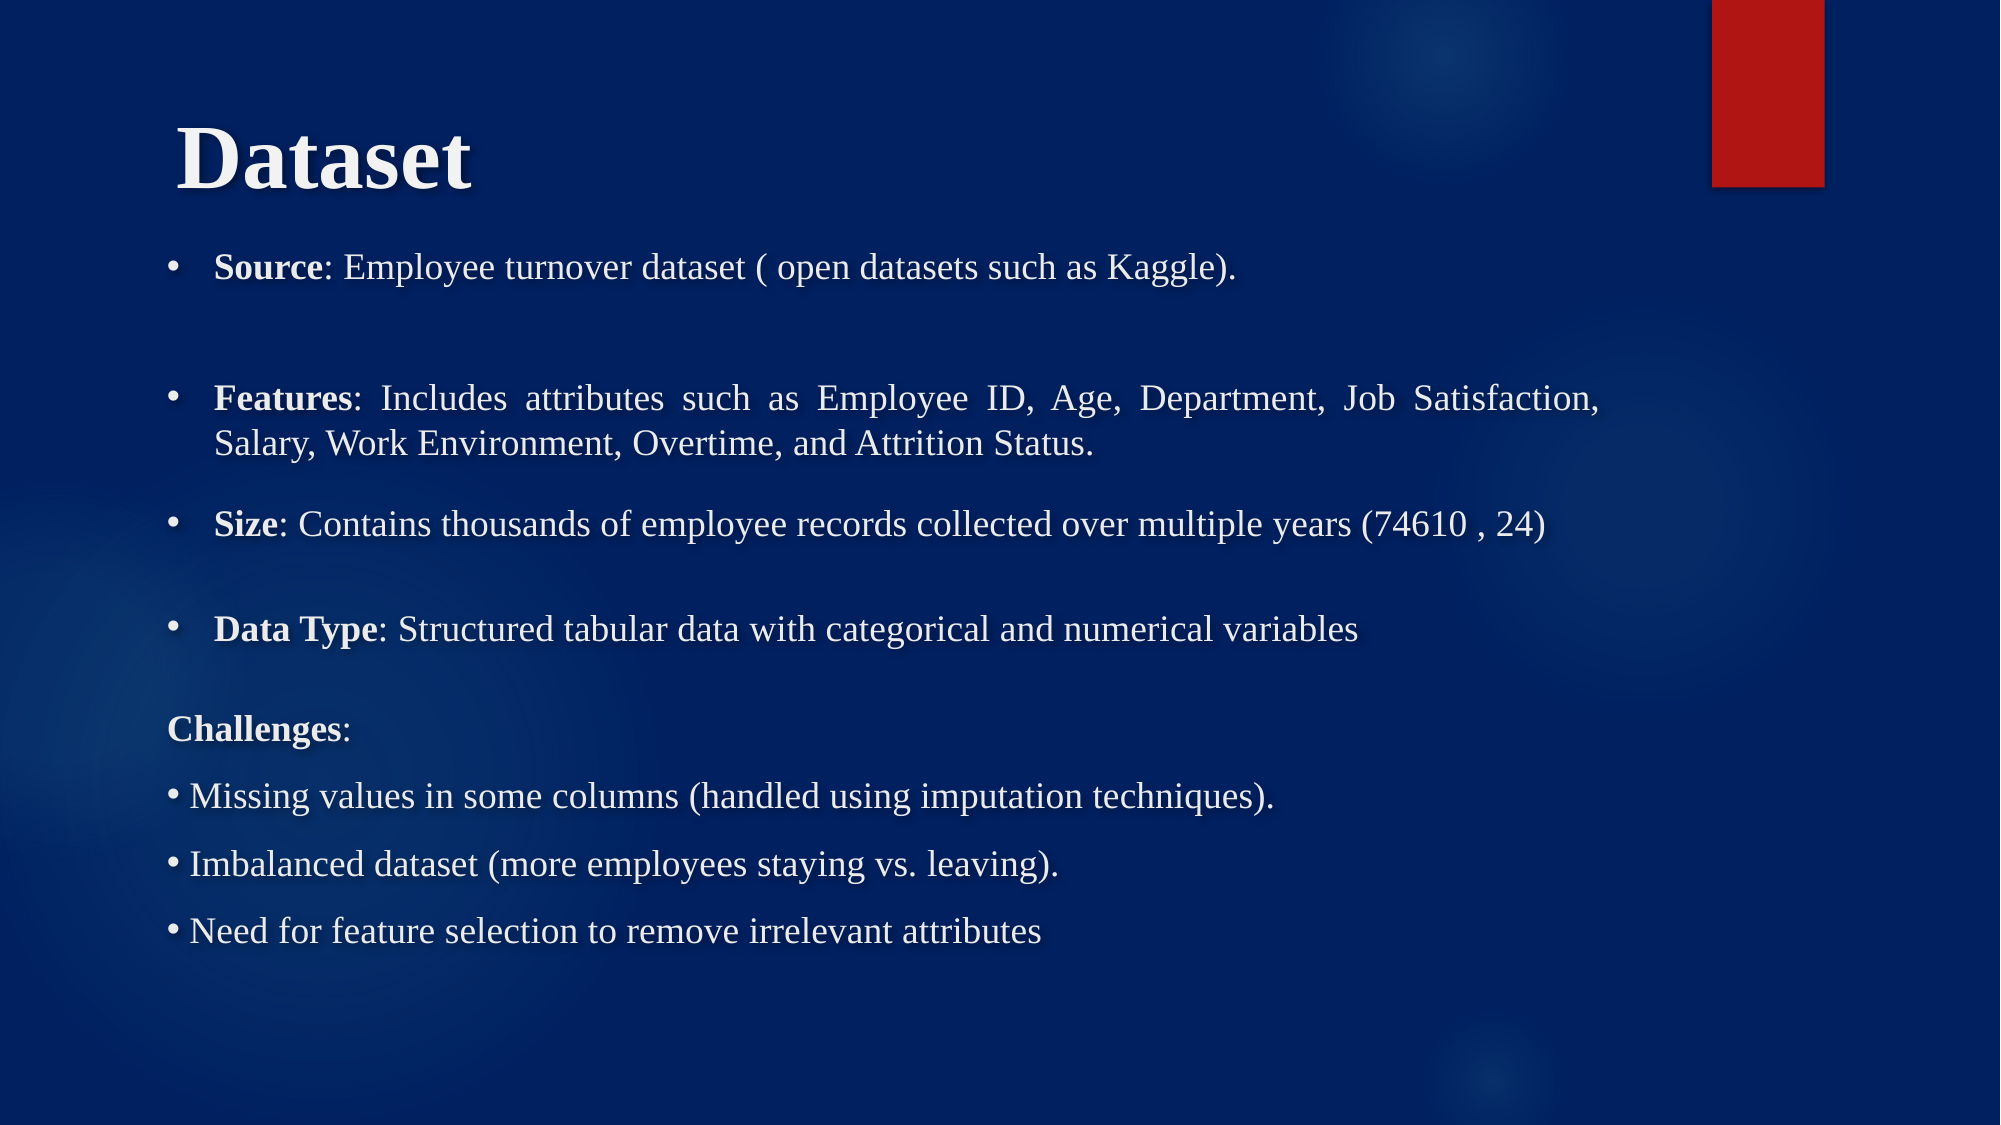

# Dataset
Source: Employee turnover dataset ( open datasets such as Kaggle).
Features: Includes attributes such as Employee ID, Age, Department, Job Satisfaction, Salary, Work Environment, Overtime, and Attrition Status.
Size: Contains thousands of employee records collected over multiple years (74610 , 24)
Data Type: Structured tabular data with categorical and numerical variables
Challenges:
 Missing values in some columns (handled using imputation techniques).
 Imbalanced dataset (more employees staying vs. leaving).
 Need for feature selection to remove irrelevant attributes